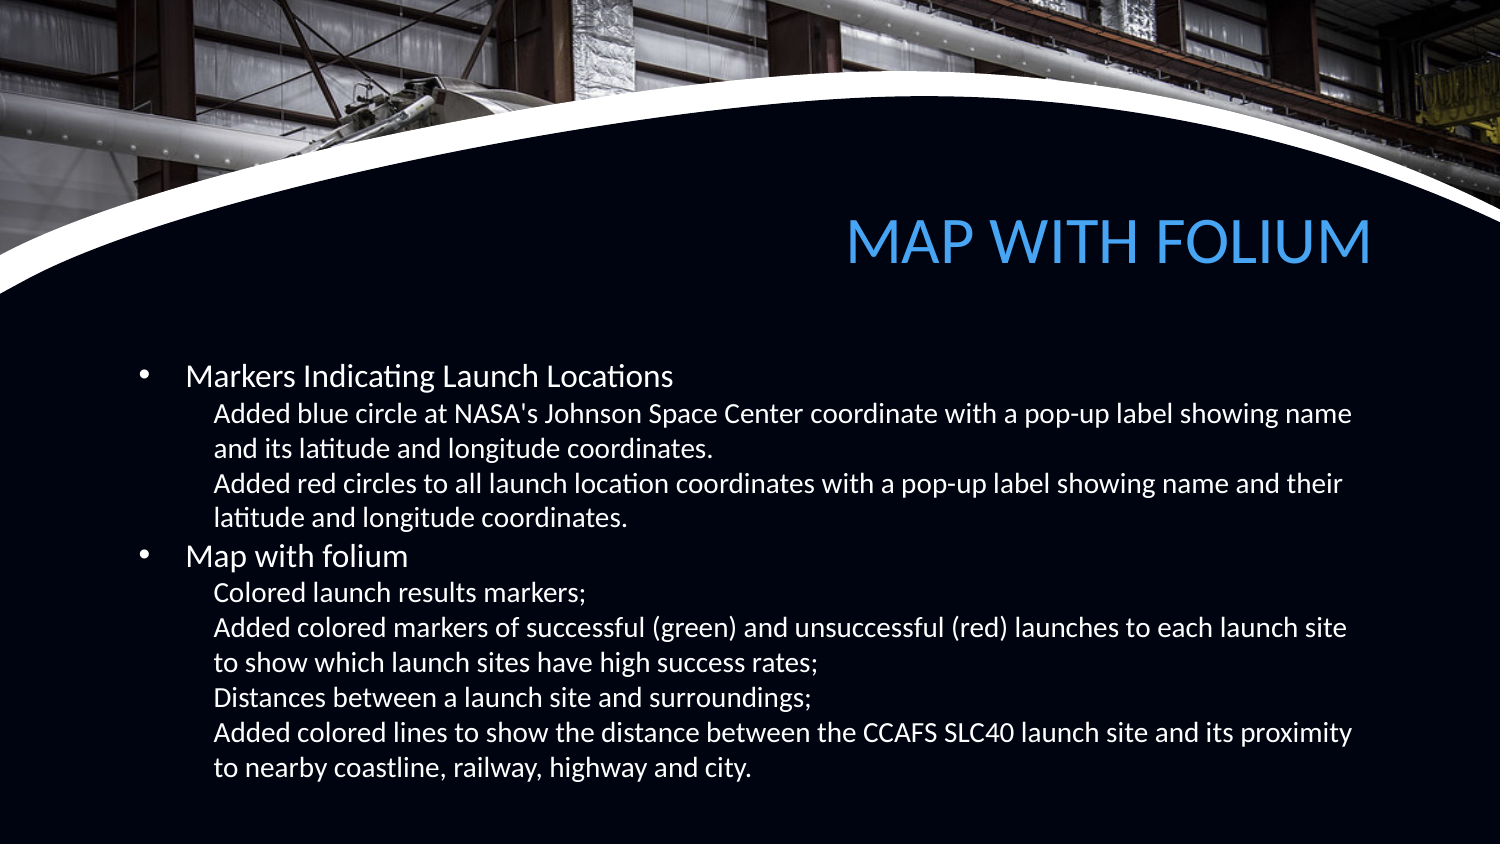

MAP WITH FOLIUM
Markers Indicating Launch Locations
Added blue circle at NASA's Johnson Space Center coordinate with a pop-up label showing name and its latitude and longitude coordinates.
Added red circles to all launch location coordinates with a pop-up label showing name and their latitude and longitude coordinates.
Map with folium
Colored launch results markers;
Added colored markers of successful (green) and unsuccessful (red) launches to each launch site to show which launch sites have high success rates;
Distances between a launch site and surroundings;
Added colored lines to show the distance between the CCAFS SLC40 launch site and its proximity to nearby coastline, railway, highway and city.